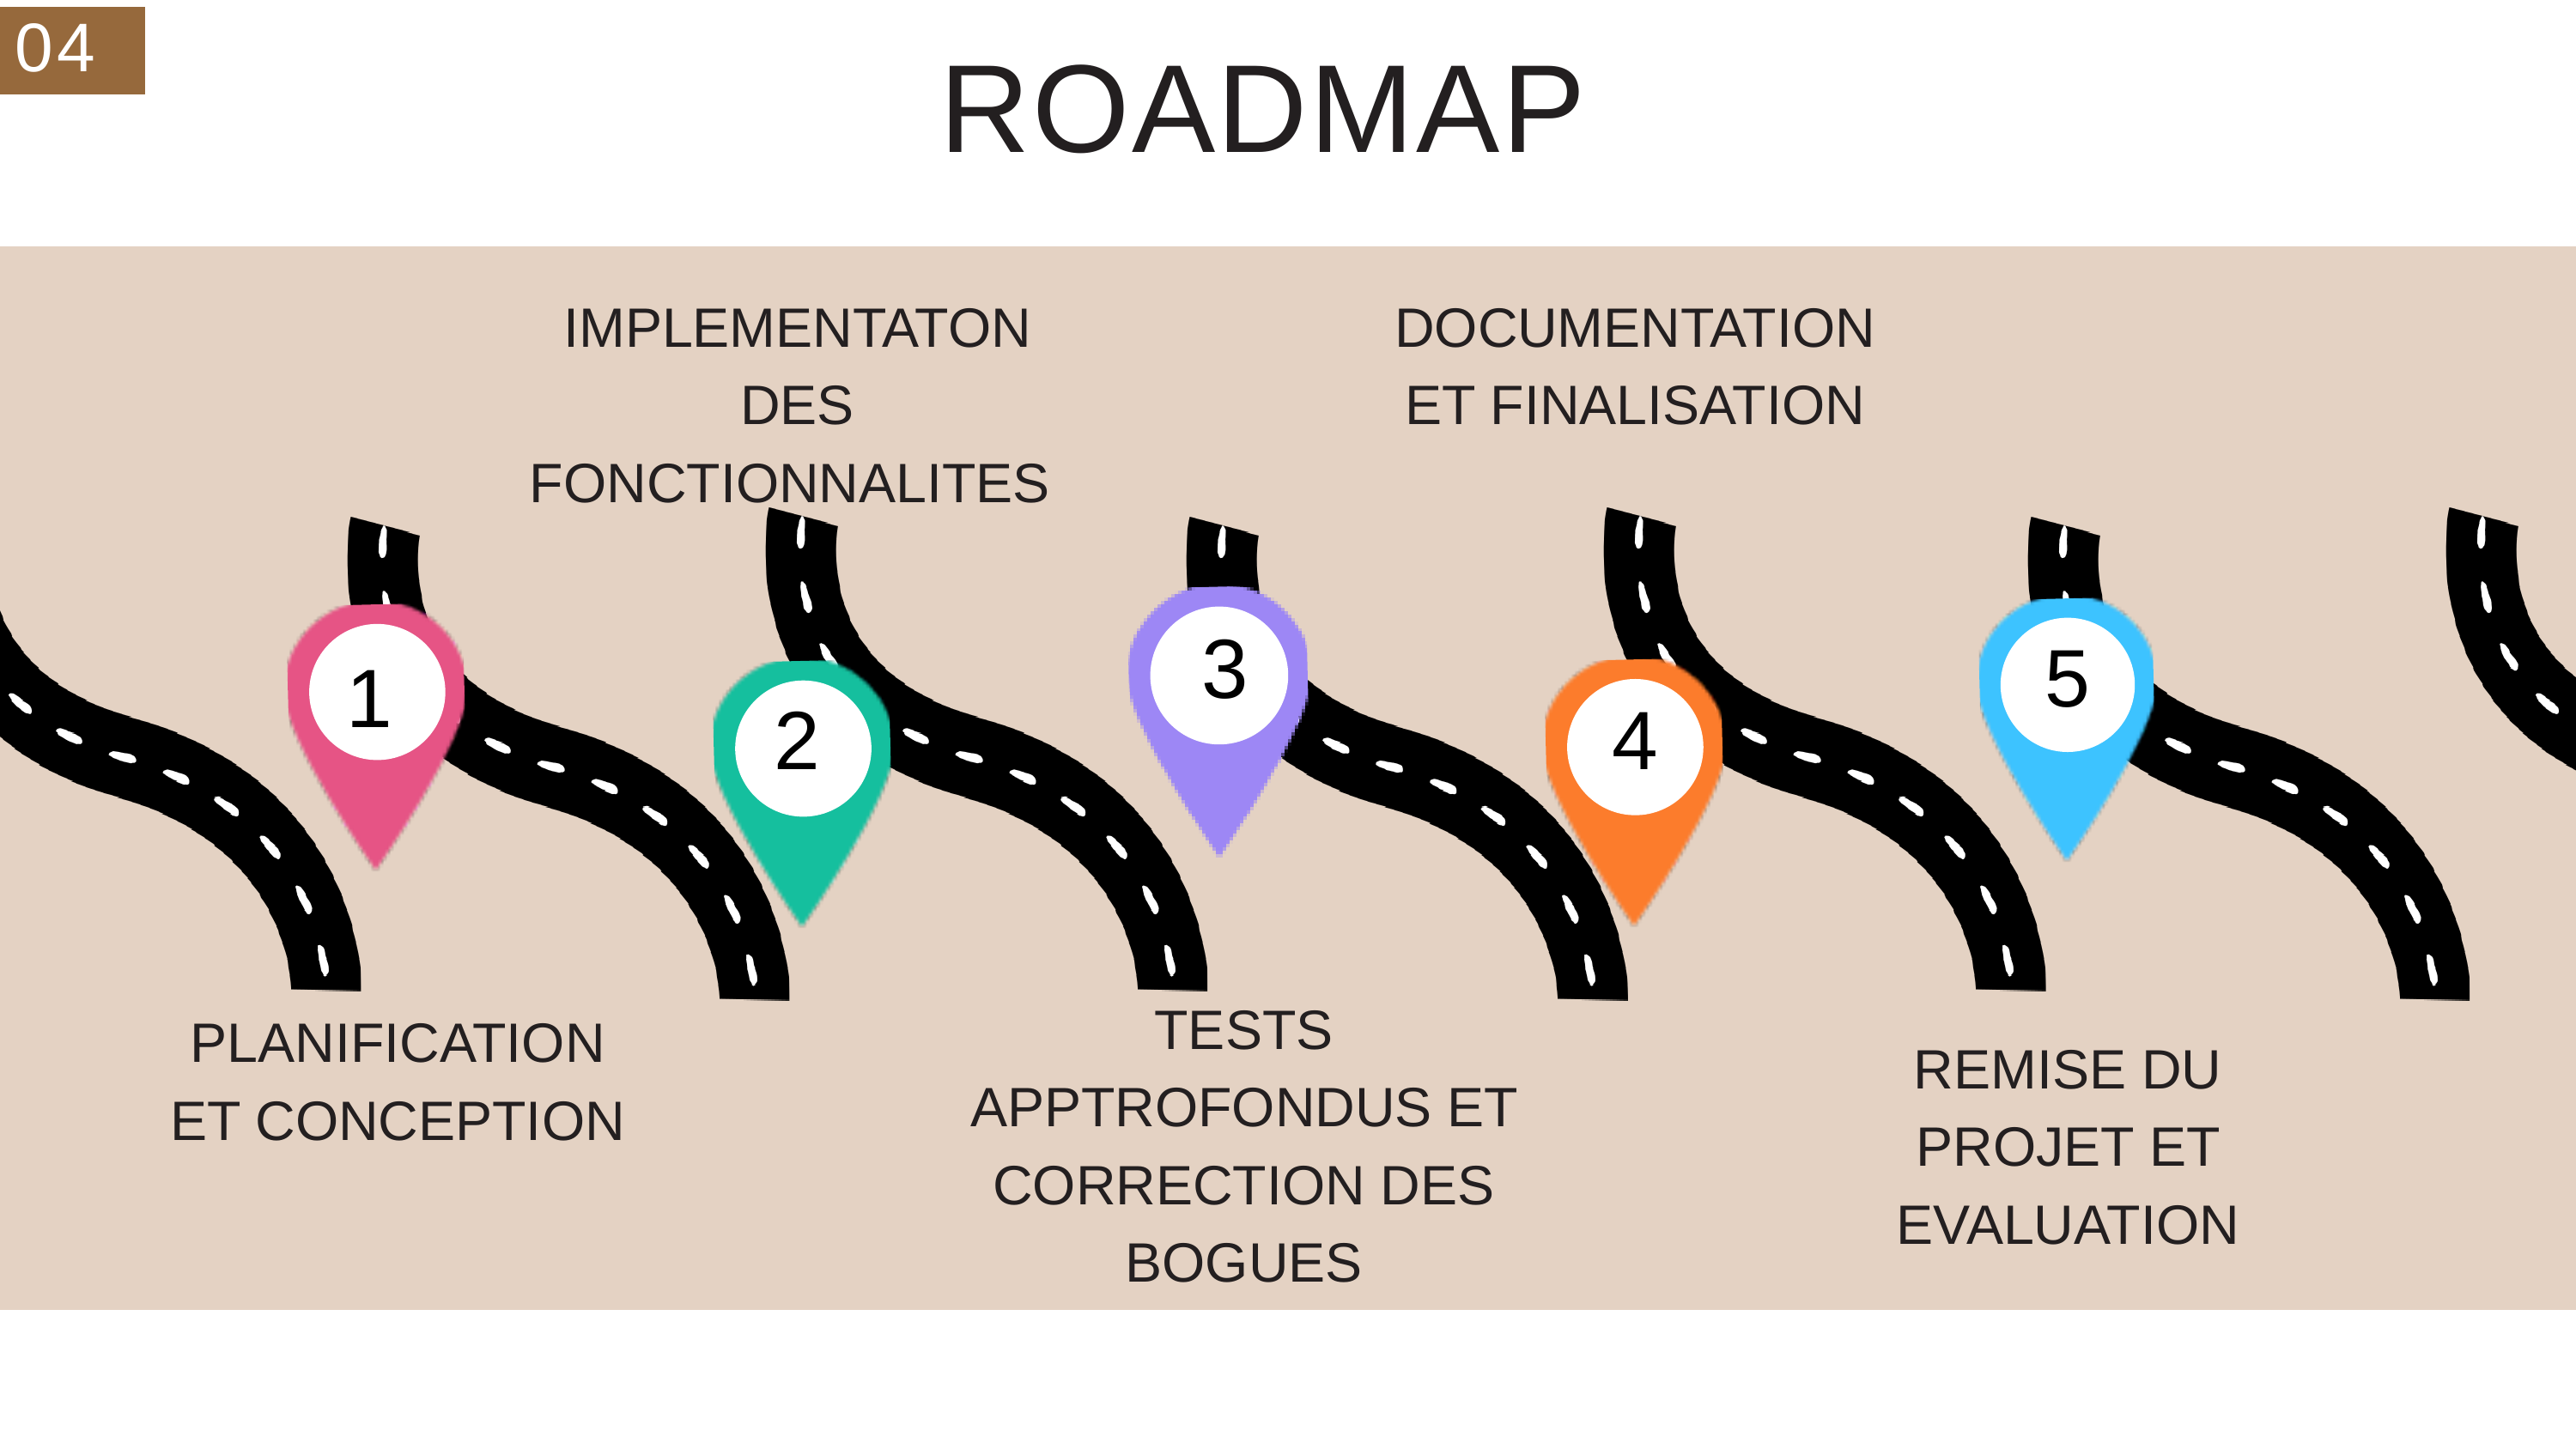

04
04

ROADMAP
ROADMAP
IMPLEMENTATON DES FONCTIONNALITES
DOCUMENTATION ET FINALISATION
3
5
1

2
4

TESTS APPTROFONDUS ET CORRECTION DES BOGUES
PLANIFICATION ET CONCEPTION
REMISE DU PROJET ET EVALUATION